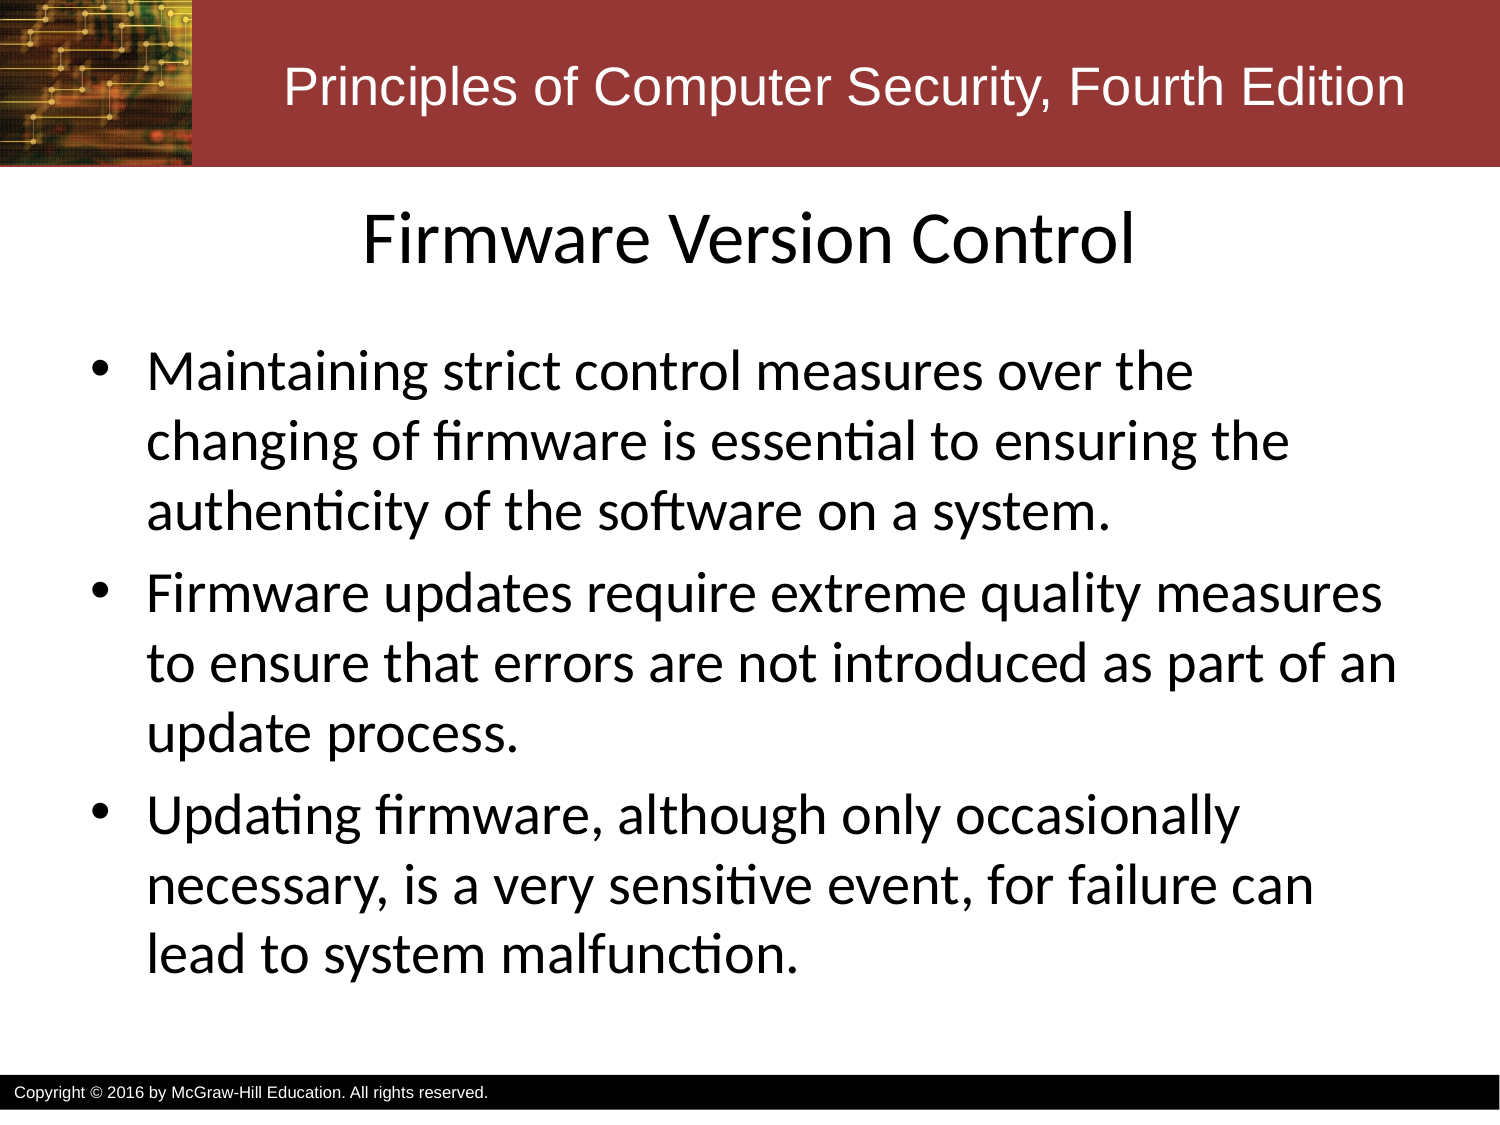

# Firmware Version Control
Maintaining strict control measures over the changing of firmware is essential to ensuring the authenticity of the software on a system.
Firmware updates require extreme quality measures to ensure that errors are not introduced as part of an update process.
Updating firmware, although only occasionally necessary, is a very sensitive event, for failure can lead to system malfunction.